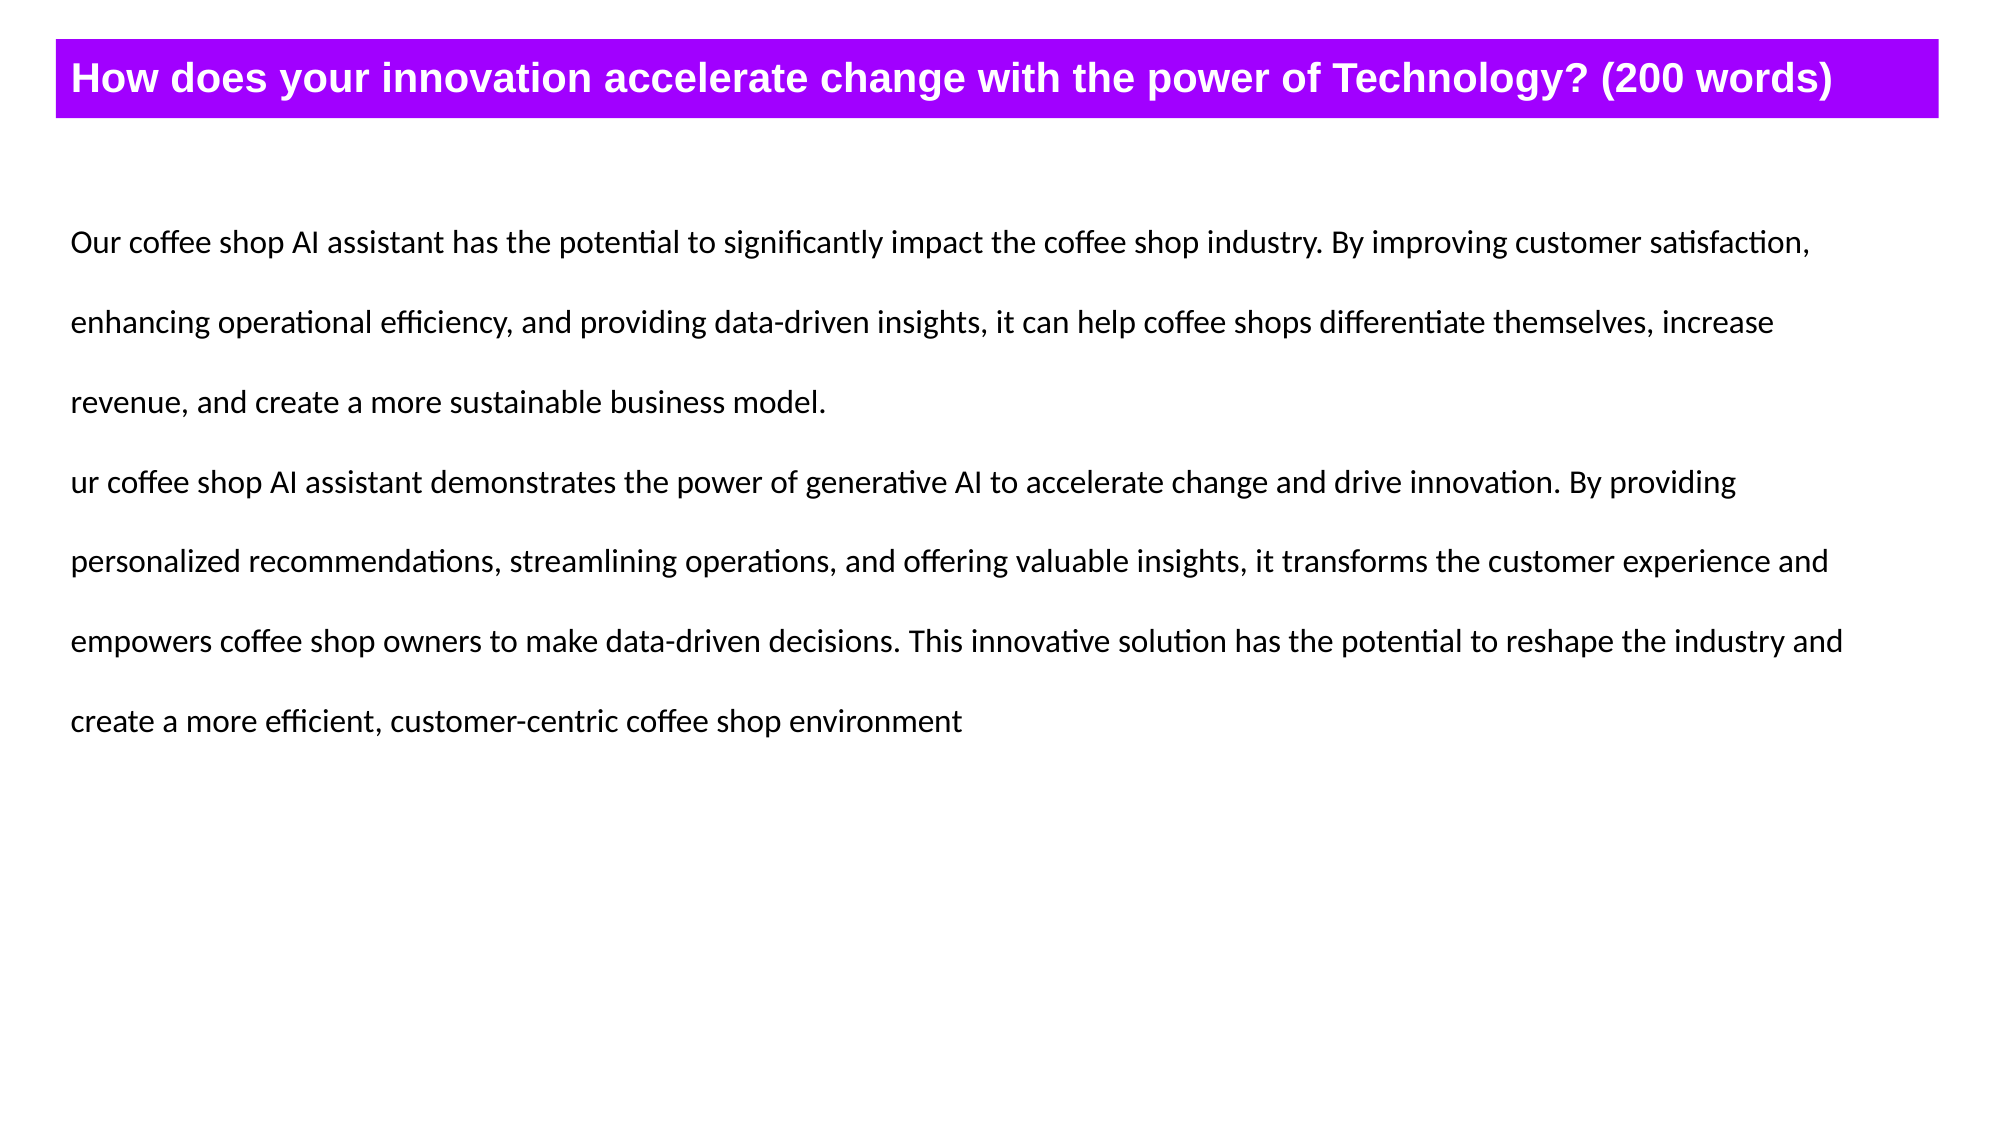

How does your innovation accelerate change with the power of Technology? (200 words)
Our coffee shop AI assistant has the potential to significantly impact the coffee shop industry. By improving customer satisfaction, enhancing operational efficiency, and providing data-driven insights, it can help coffee shops differentiate themselves, increase revenue, and create a more sustainable business model.
ur coffee shop AI assistant demonstrates the power of generative AI to accelerate change and drive innovation. By providing personalized recommendations, streamlining operations, and offering valuable insights, it transforms the customer experience and empowers coffee shop owners to make data-driven decisions. This innovative solution has the potential to reshape the industry and create a more efficient, customer-centric coffee shop environment